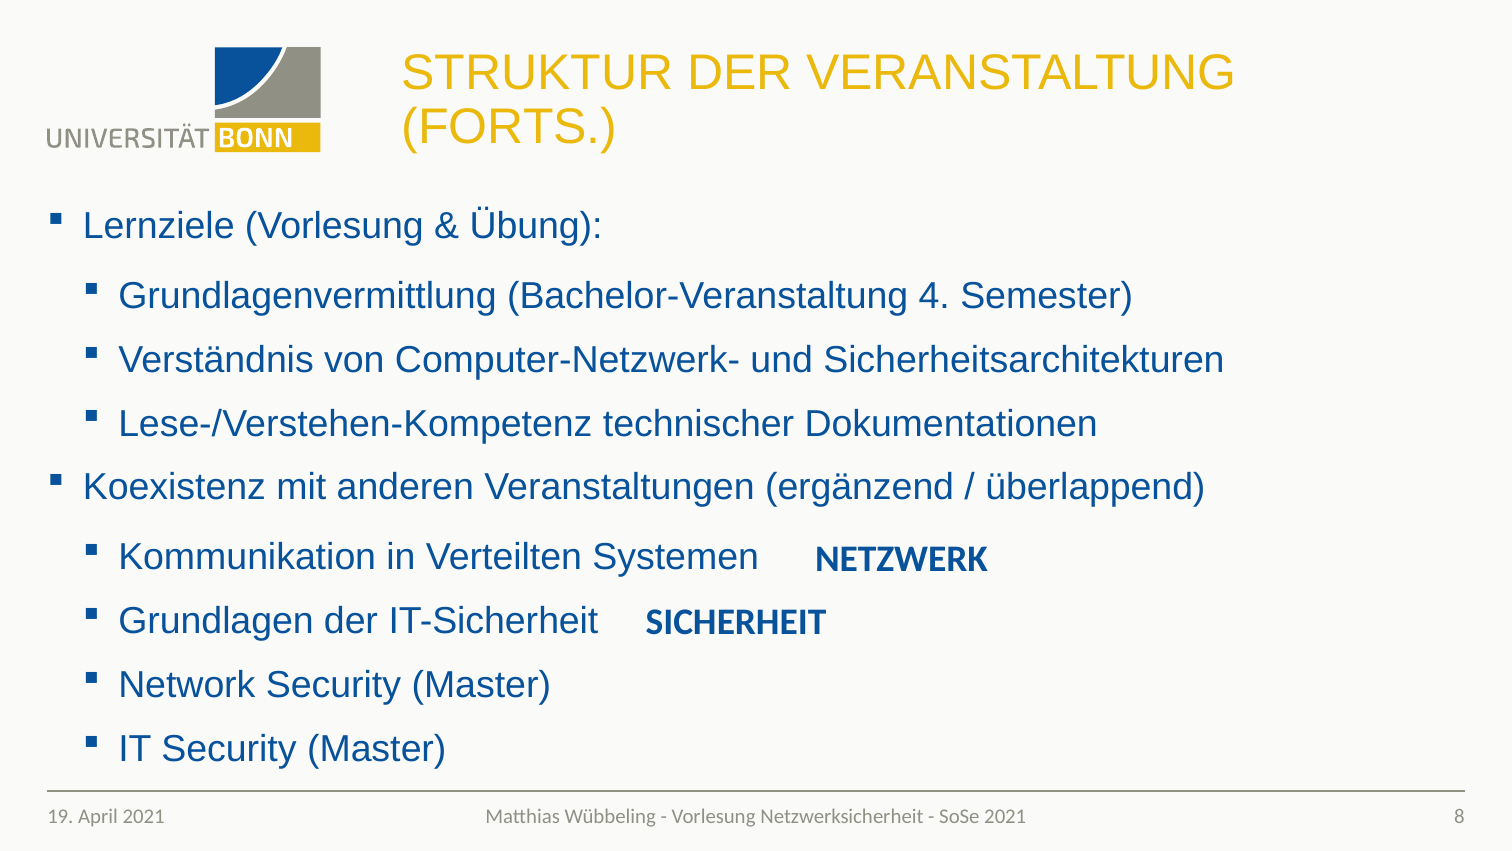

# Struktur der Veranstaltung (forts.)
Lernziele (Vorlesung & Übung):
Grundlagenvermittlung (Bachelor-Veranstaltung 4. Semester)
Verständnis von Computer-Netzwerk- und Sicherheitsarchitekturen
Lese-/Verstehen-Kompetenz technischer Dokumentationen
Koexistenz mit anderen Veranstaltungen (ergänzend / überlappend)
Kommunikation in Verteilten Systemen
Grundlagen der IT-Sicherheit
Network Security (Master)
IT Security (Master)

Netzwerk
Sicherheit
19. April 2021
8
Matthias Wübbeling - Vorlesung Netzwerksicherheit - SoSe 2021